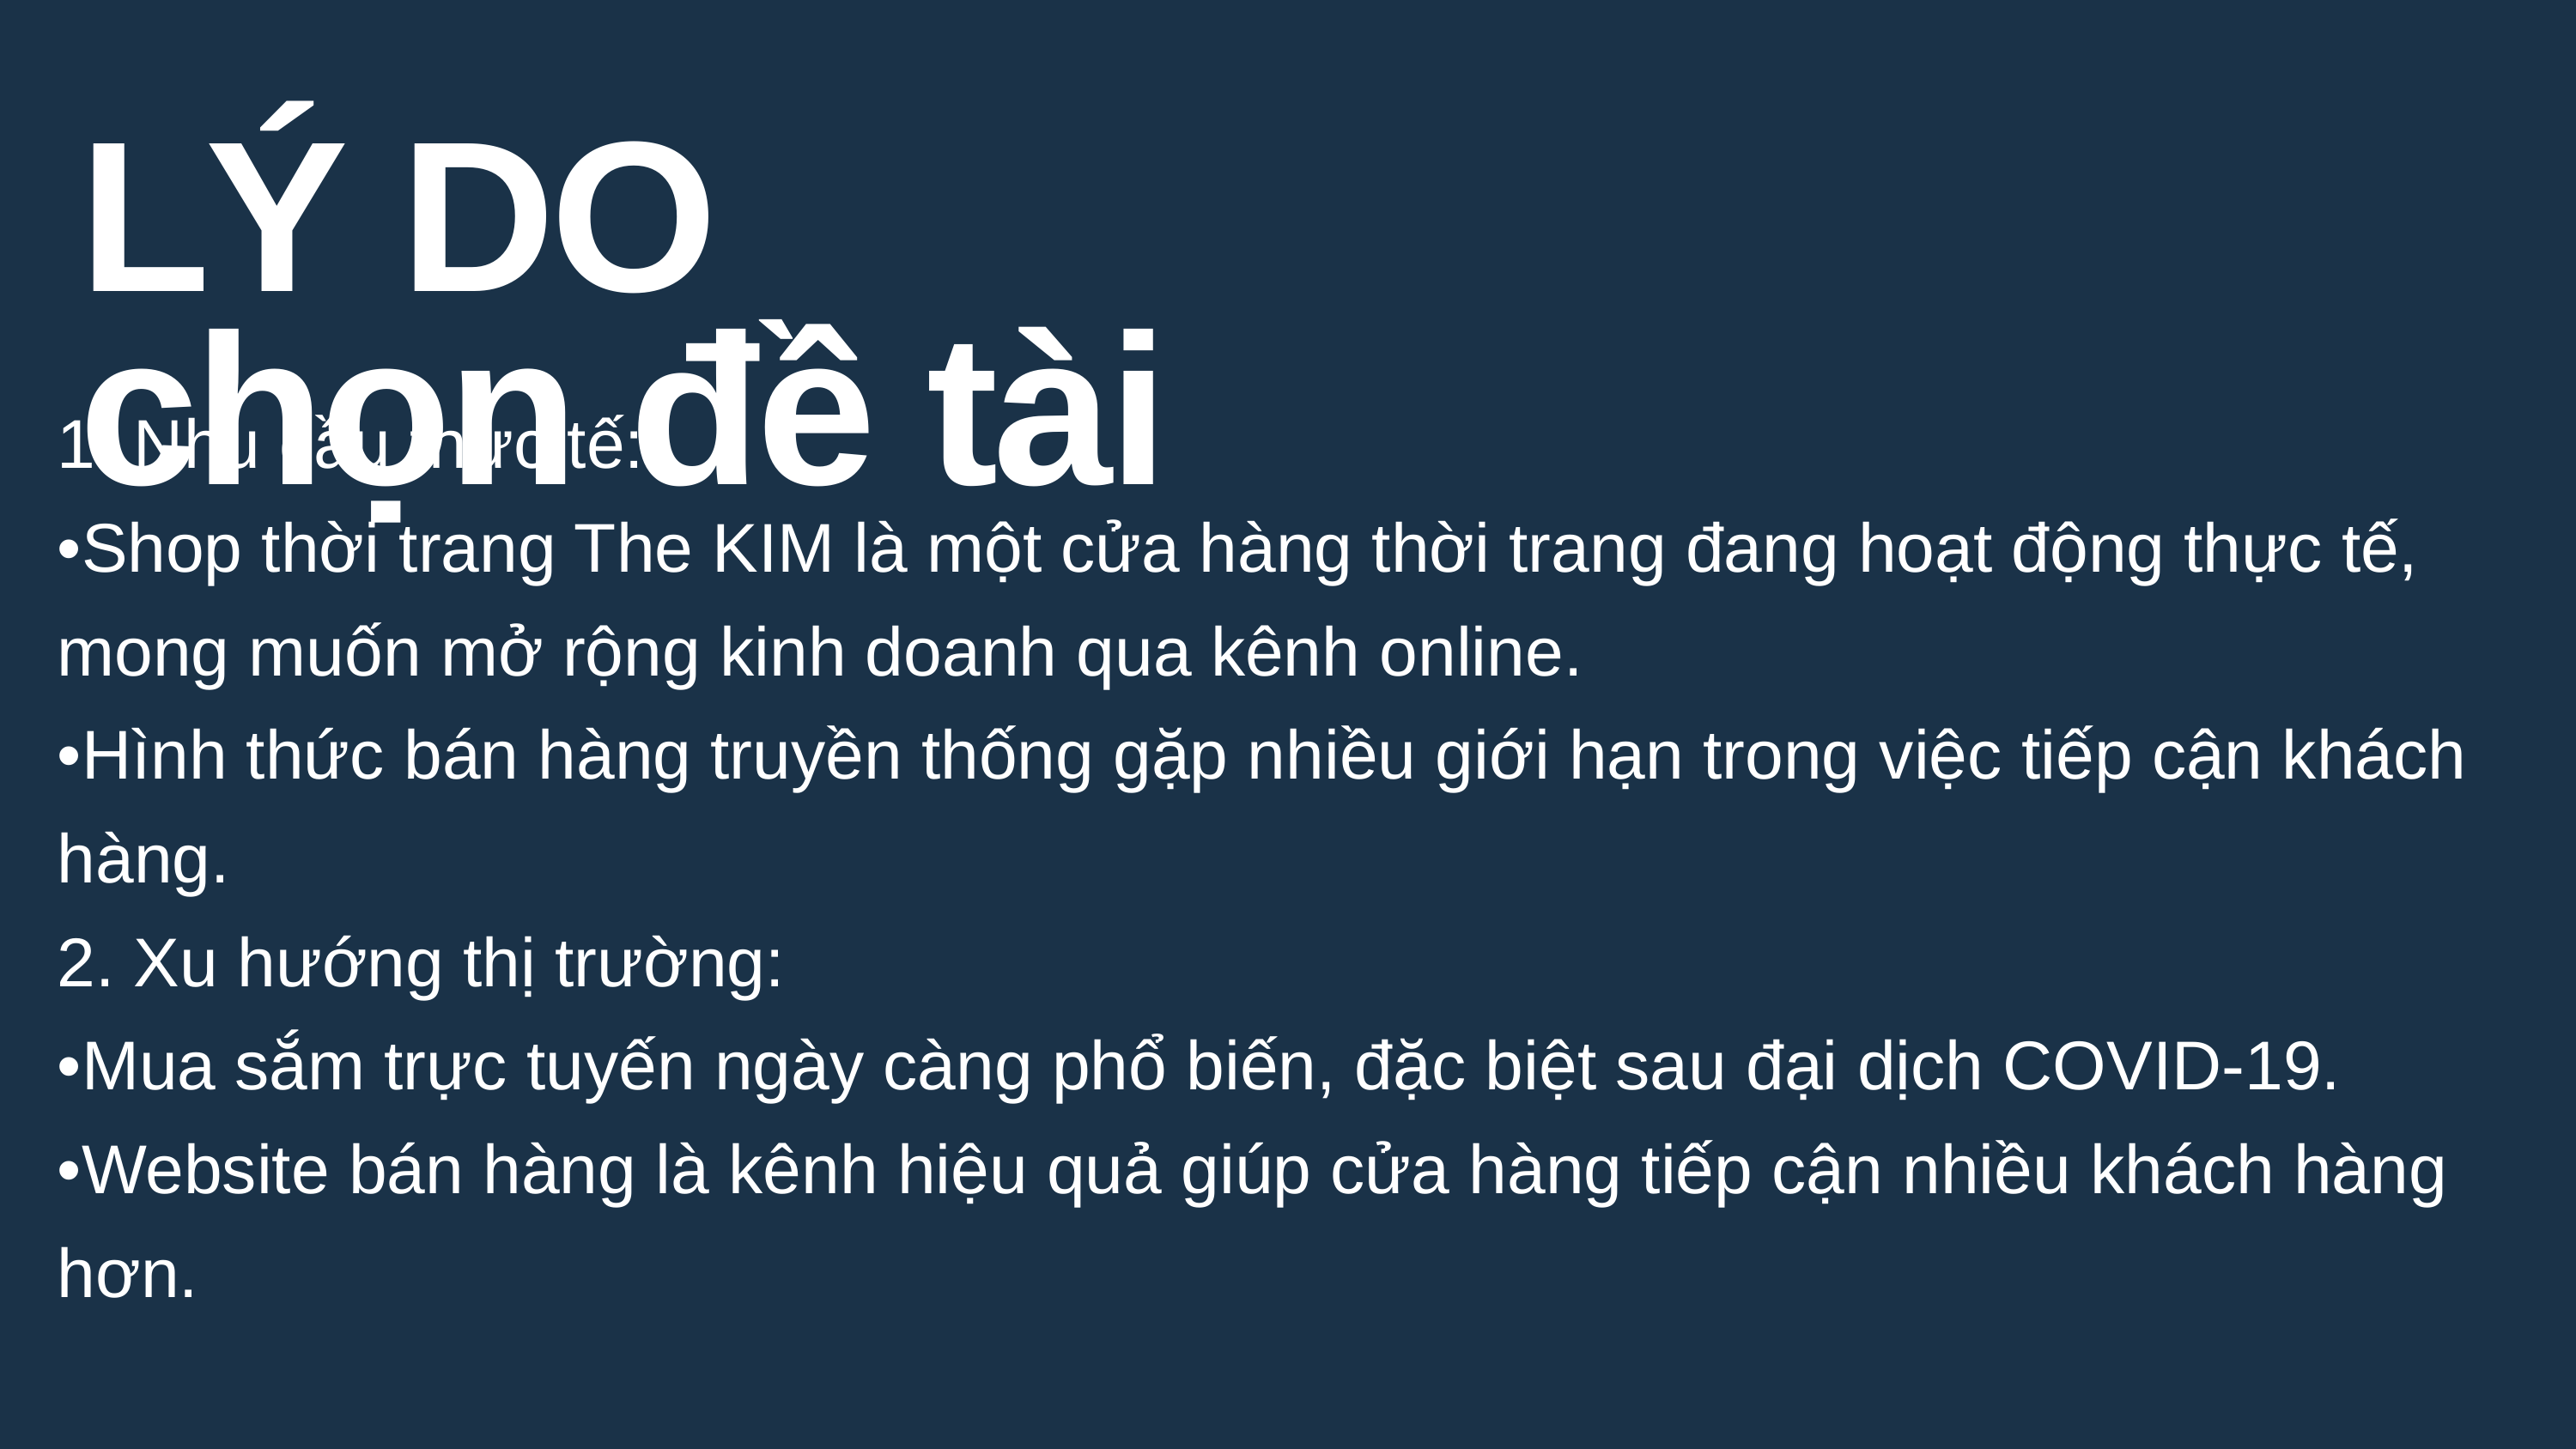

LÝ DO chọn đề tài

1. Nhu cầu thực tế:
•Shop thời trang The KIM là một cửa hàng thời trang đang hoạt động thực tế, mong muốn mở rộng kinh doanh qua kênh online.
•Hình thức bán hàng truyền thống gặp nhiều giới hạn trong việc tiếp cận khách hàng.
2. Xu hướng thị trường:
•Mua sắm trực tuyến ngày càng phổ biến, đặc biệt sau đại dịch COVID-19.
•Website bán hàng là kênh hiệu quả giúp cửa hàng tiếp cận nhiều khách hàng hơn.